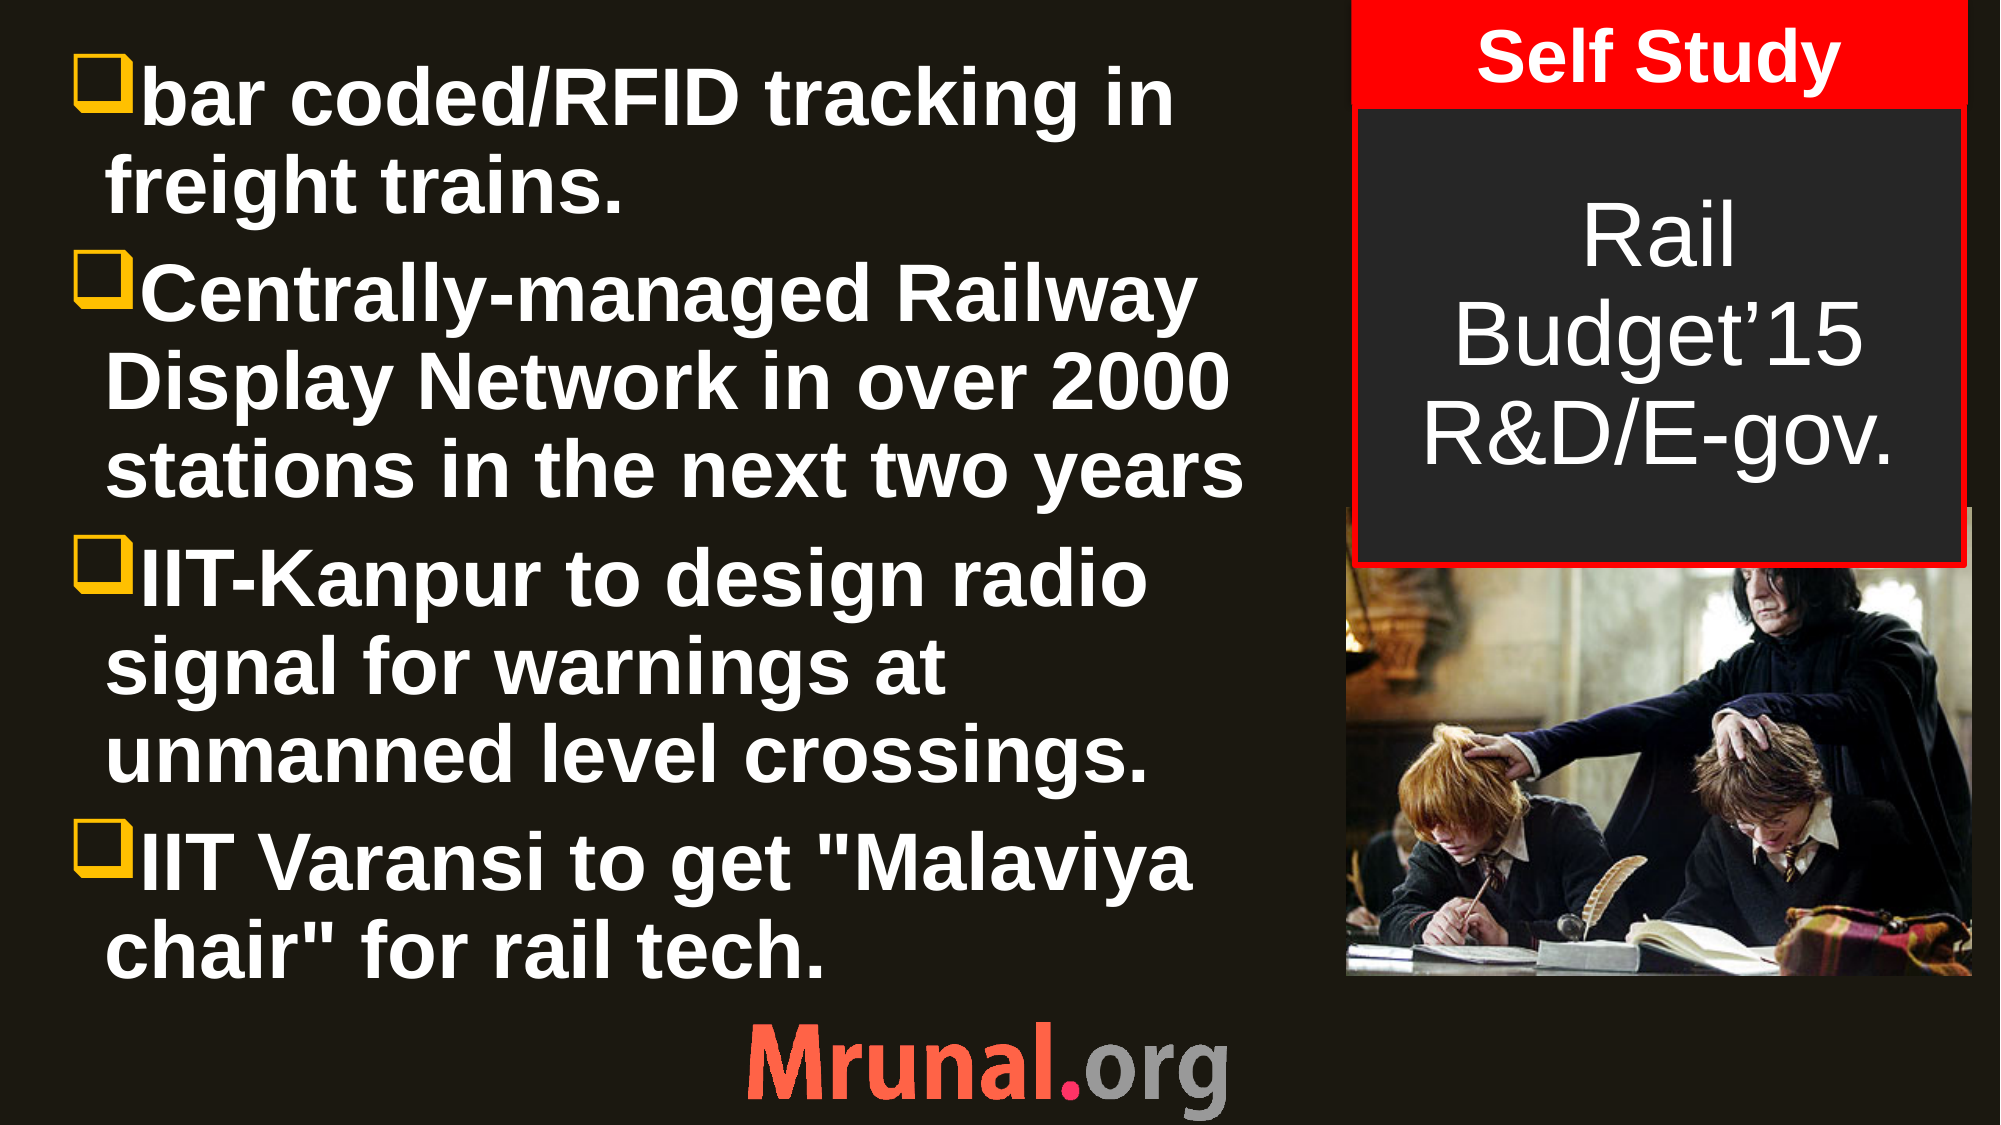

bar coded/RFID tracking in freight trains.
Centrally-managed Railway Display Network in over 2000 stations in the next two years
IIT-Kanpur to design radio signal for warnings at unmanned level crossings.
IIT Varansi to get "Malaviya chair" for rail tech.
# Rail Budget’15 R&D/E-gov.